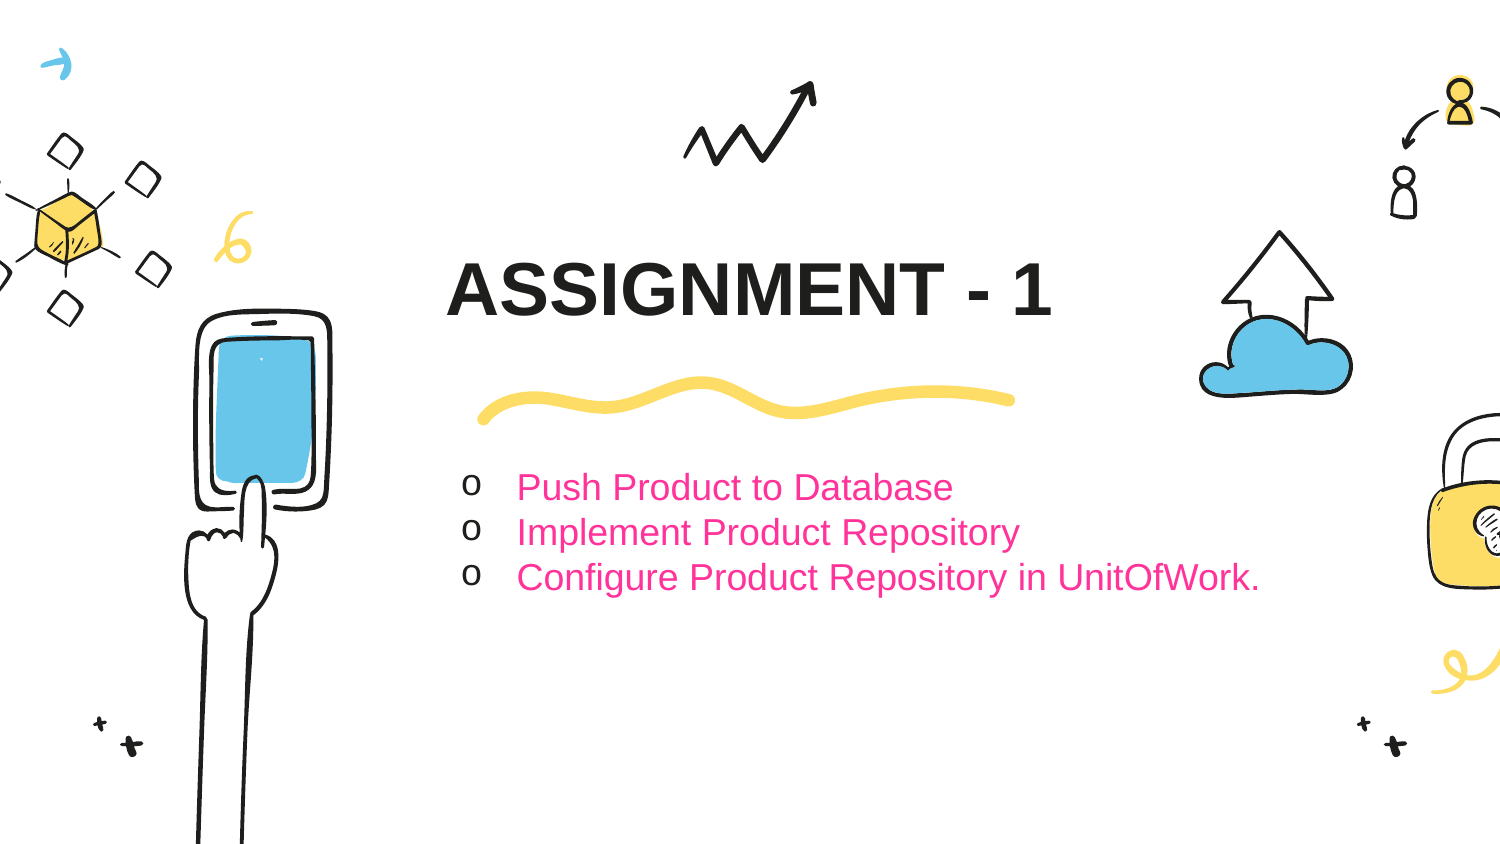

# ASSIGNMENT - 1

Push Product to Database
Implement Product Repository
Configure Product Repository in UnitOfWork.